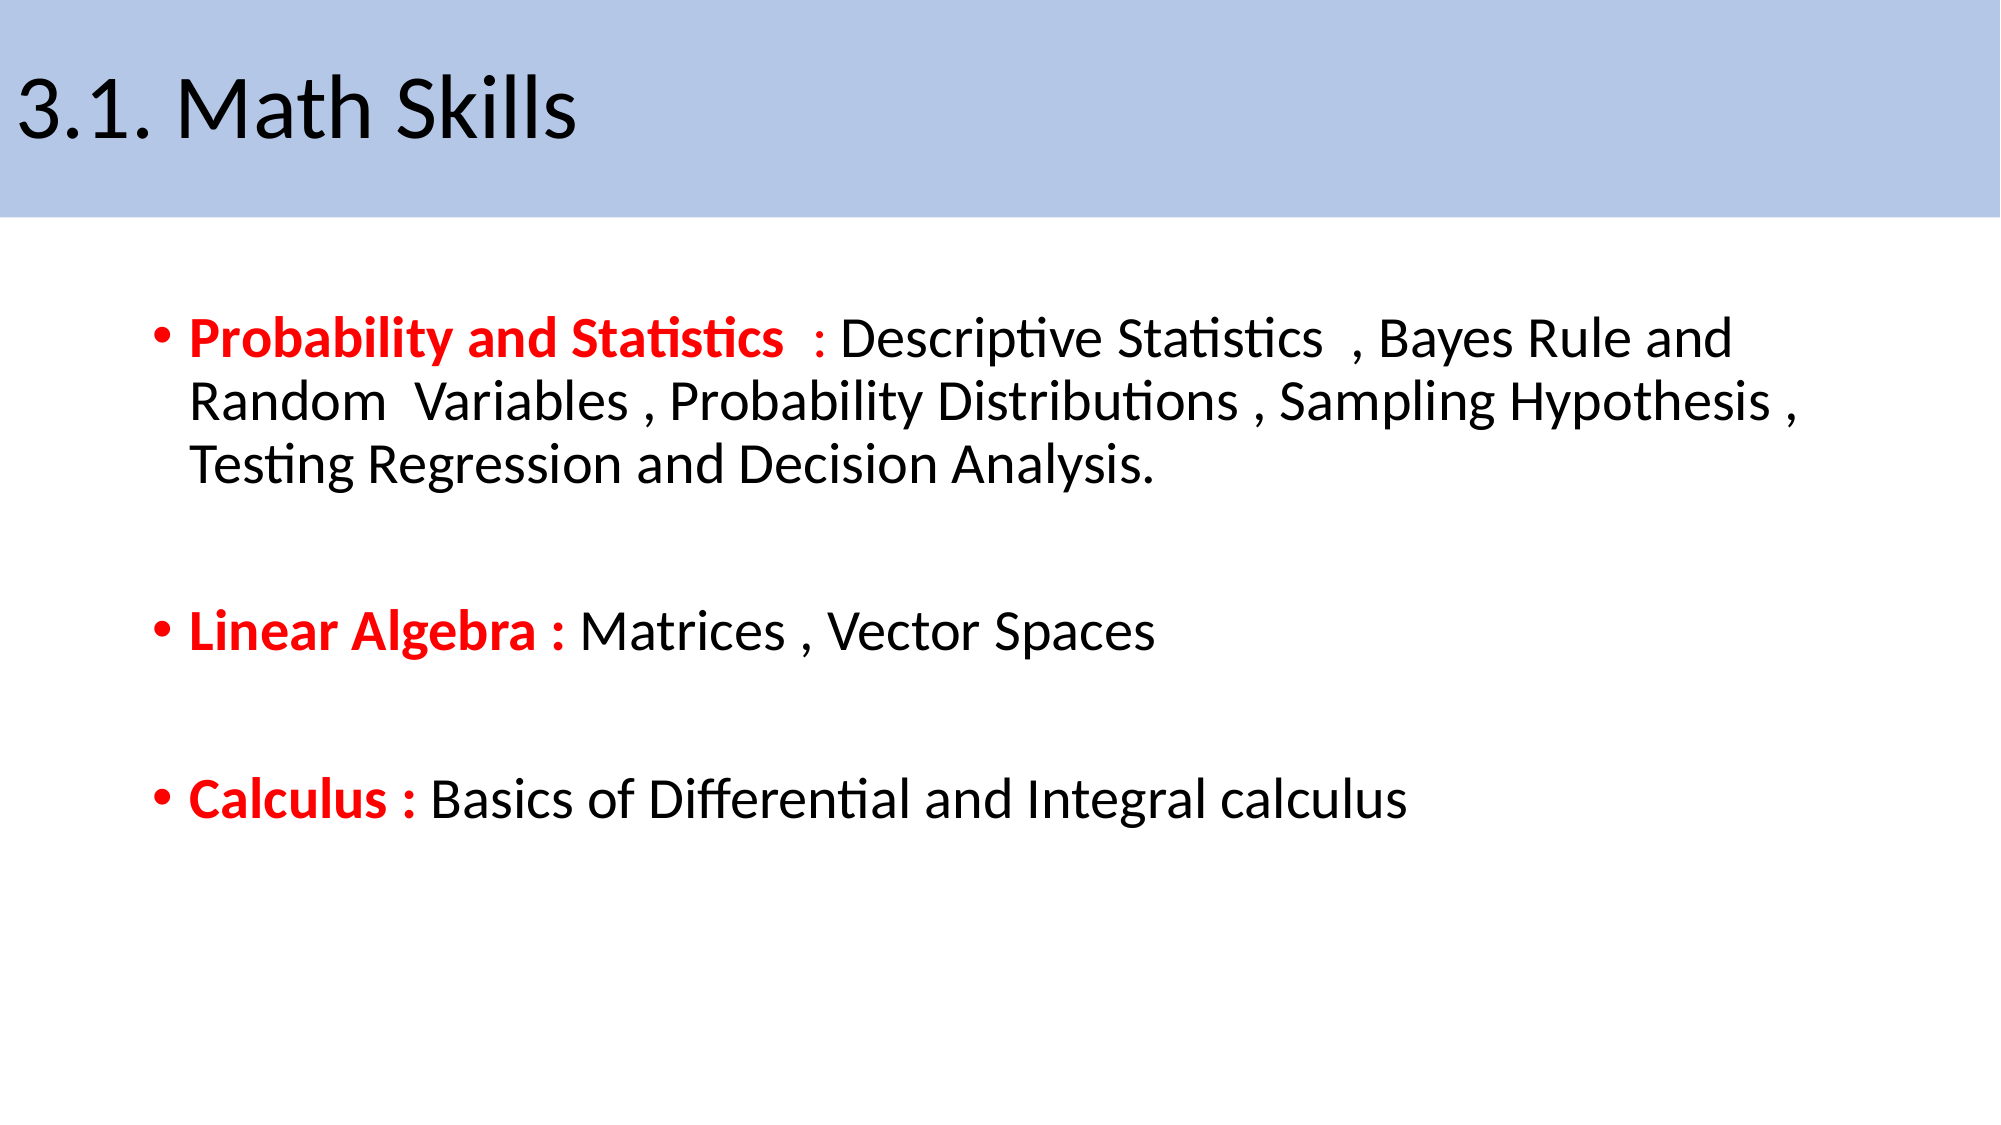

# 3.1. Math Skills
Probability and Statistics  : Descriptive Statistics  , Bayes Rule and Random  Variables , Probability Distributions , Sampling Hypothesis , Testing Regression and Decision Analysis.

Linear Algebra : Matrices , Vector Spaces

Calculus : Basics of Differential and Integral calculus